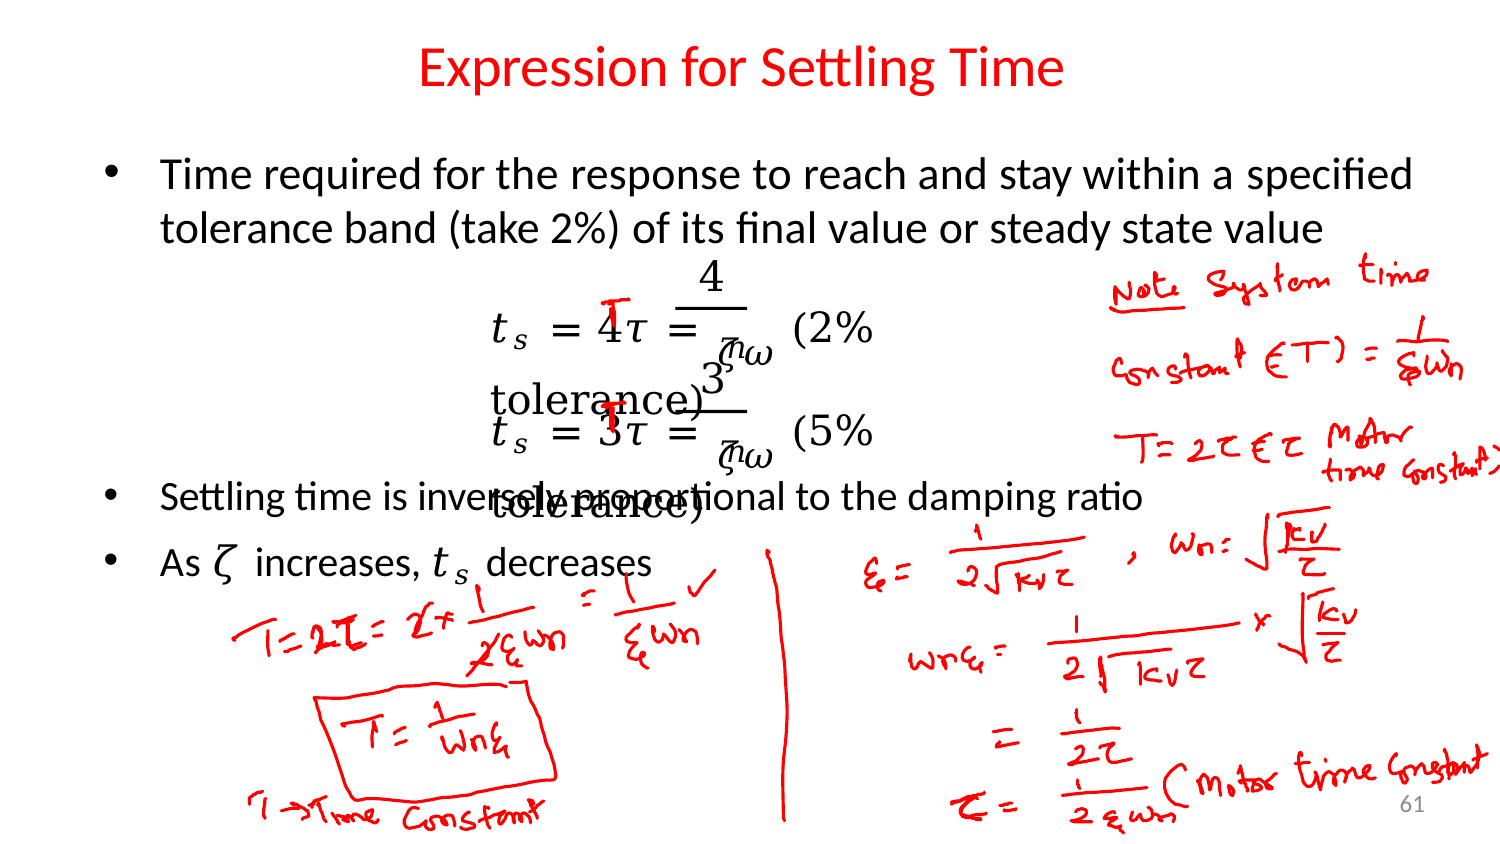

# Expression for Settling Time
Time required for the response to reach and stay within a specified
tolerance band (take 2%) of its final value or steady state value
4
𝑡𝑠  = 4𝜏 = 𝜁𝜔	(2% tolerance)

𝑛
3
𝑡𝑠  = 3𝜏 = 𝜁𝜔	(5% tolerance)

𝑛
Settling time is inversely proportional to the damping ratio
As 𝜁 increases, 𝑡𝑠 decreases
61